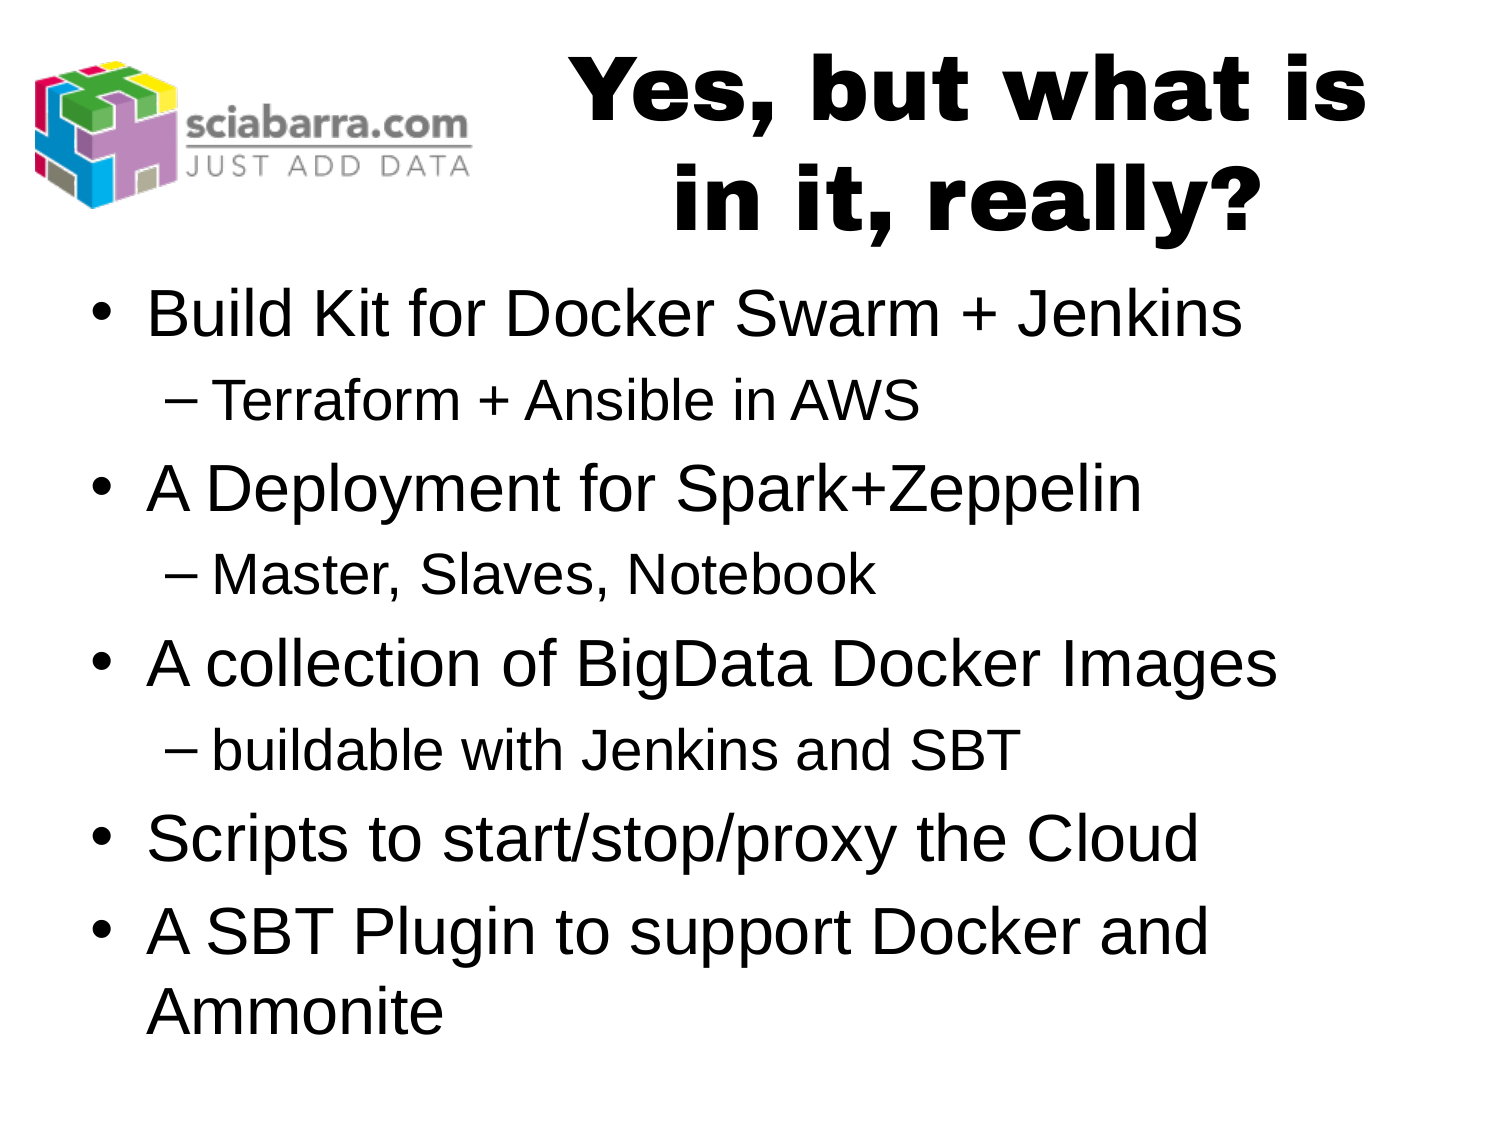

# Yes, but what is in it, really?
Build Kit for Docker Swarm + Jenkins
Terraform + Ansible in AWS
A Deployment for Spark+Zeppelin
Master, Slaves, Notebook
A collection of BigData Docker Images
buildable with Jenkins and SBT
Scripts to start/stop/proxy the Cloud
A SBT Plugin to support Docker and Ammonite